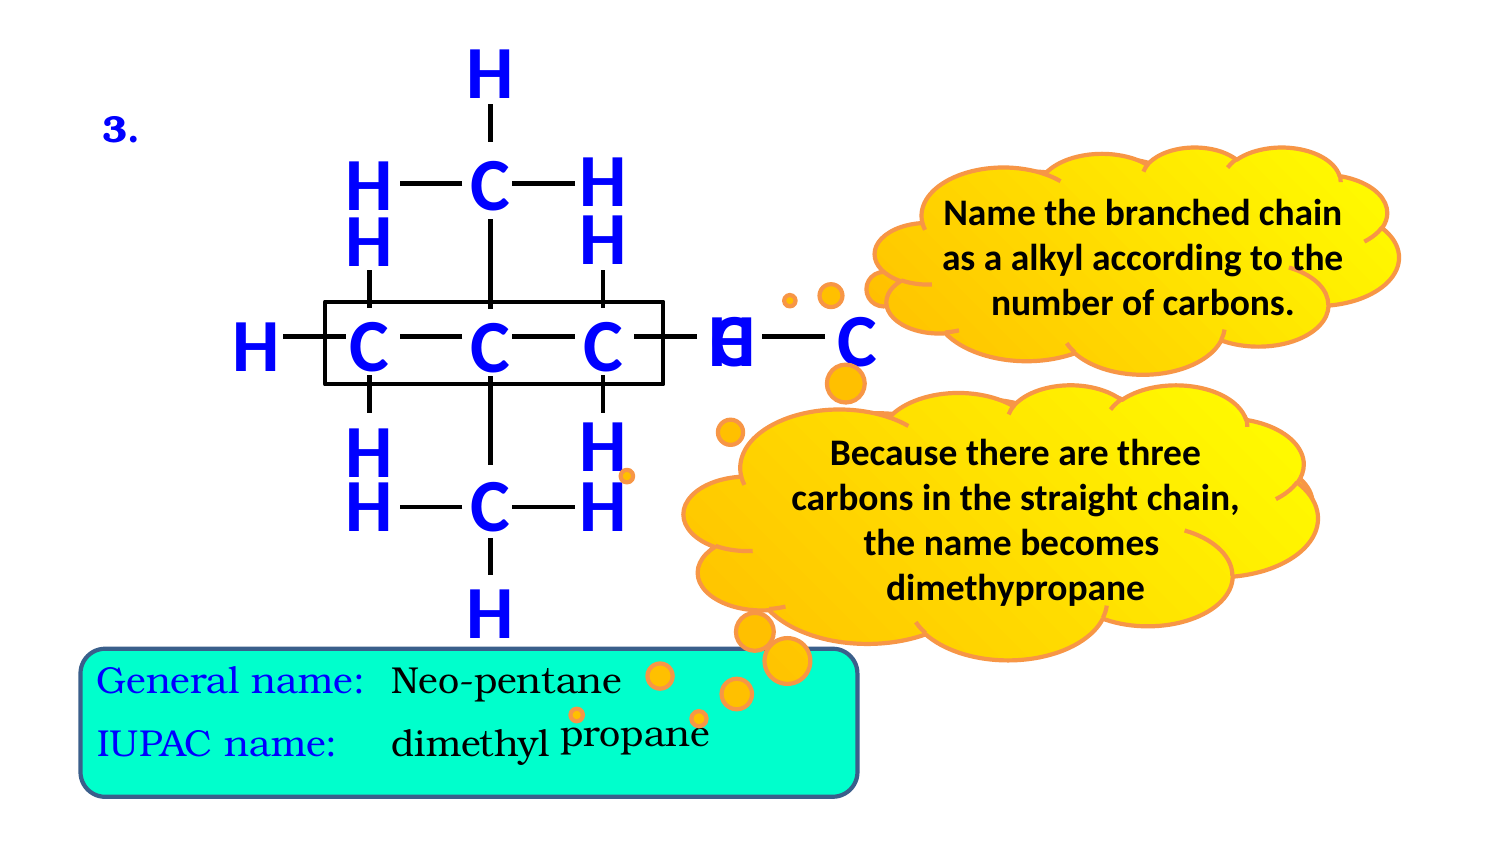

H
3.
H
H
C

Name the branched chain as a alkyl according to the number of carbons.

Select straight chain
having maximum
carbon in it.
H
H
C
C
H
H
C
C
C

Because there are three
carbons in the straight chain,
the name becomes
dimethypropane

H

There are two methyl
branches so we put
dimethyl as the name
H
H
C
H
H

General name:
Neo-pentane
propane
IUPAC name:
dimethyl